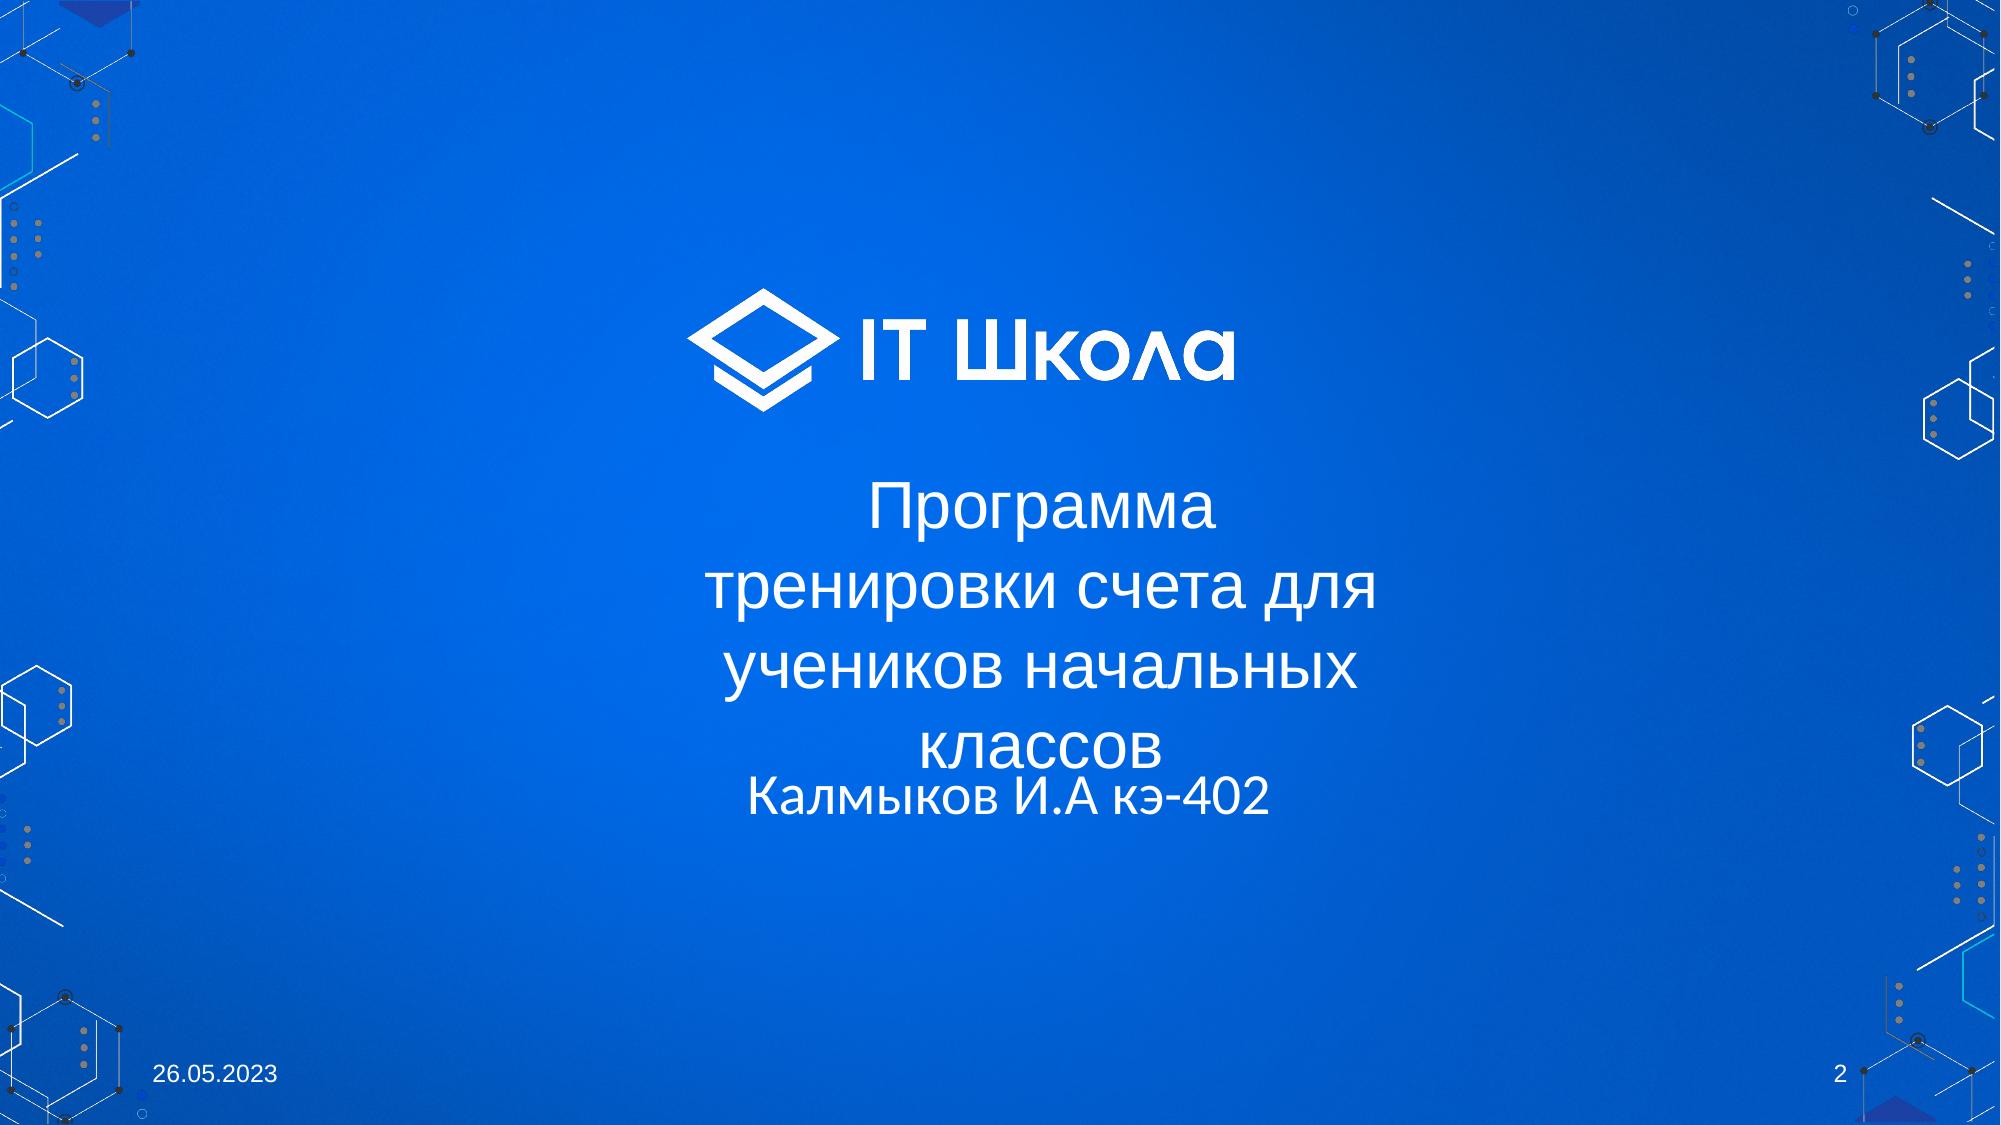

Программа тренировки счета для учеников начальных классов
Калмыков И.А кэ-402
26.05.2023
2